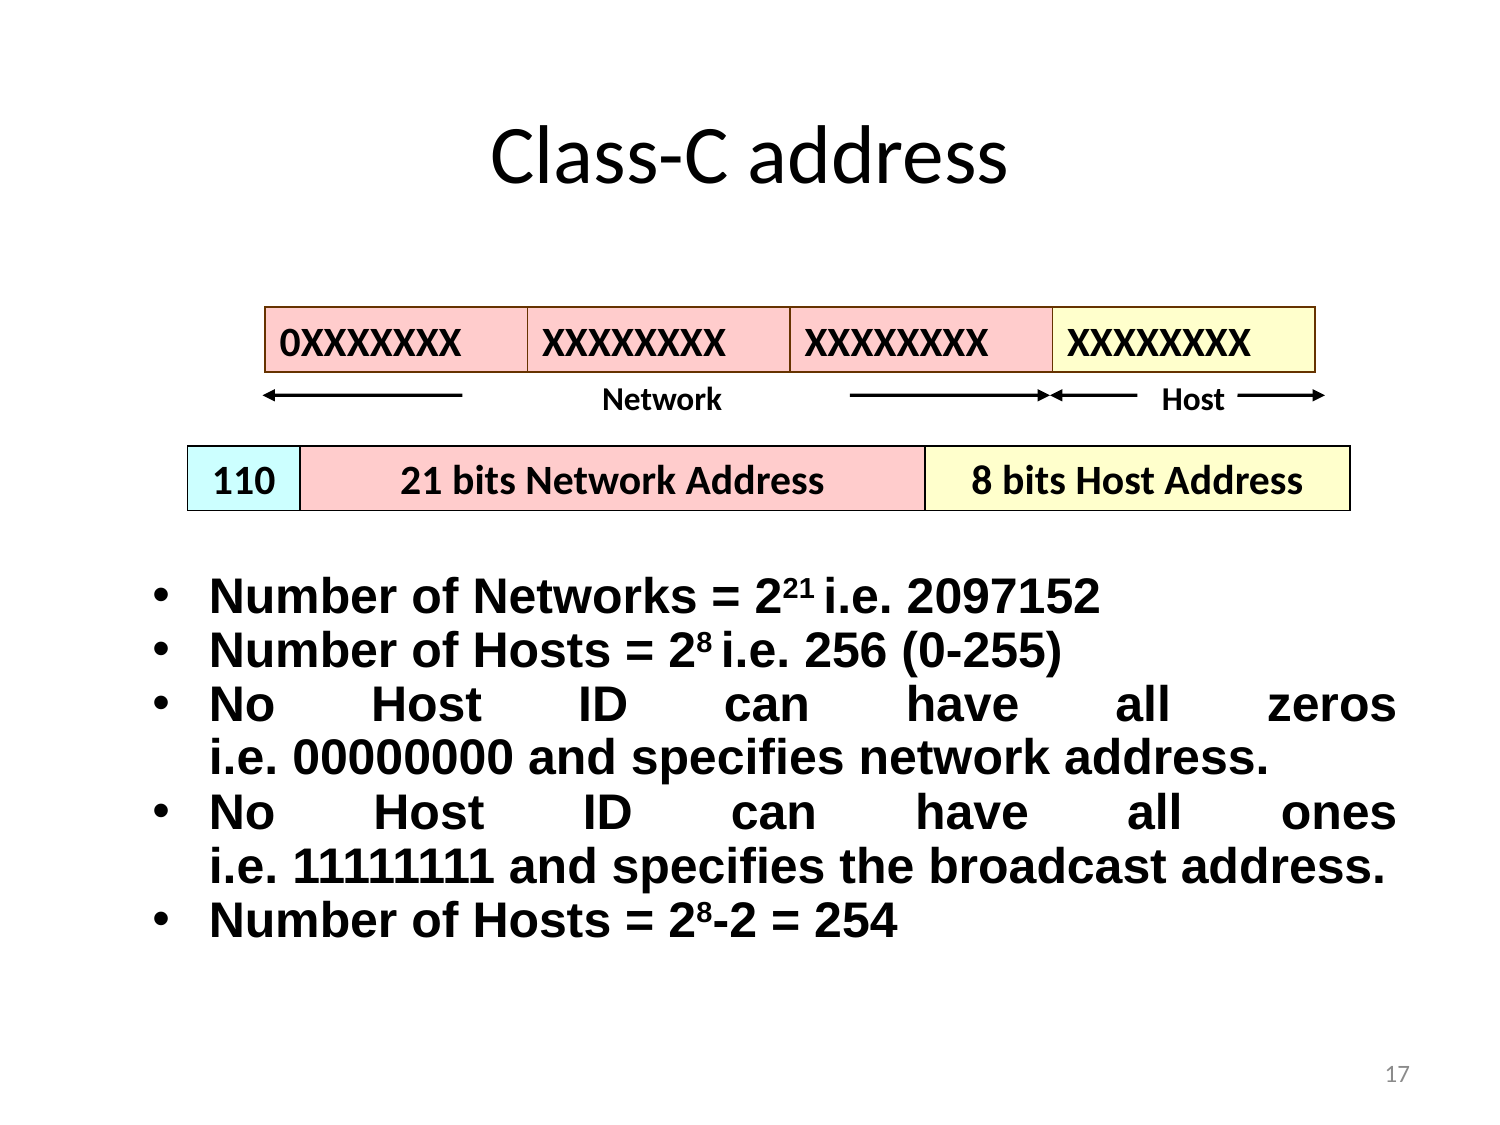

# Class-C address
0XXXXXXX
XXXXXXXX
XXXXXXXX
XXXXXXXX
Network
Host

110
21 bits Network Address
8 bits Host Address
Number of Networks = 221 i.e. 2097152
Number of Hosts = 28 i.e. 256 (0-255)
No Host ID can have all zeros
i.e. 00000000 and specifies network address.
No Host ID can have all ones
i.e. 11111111 and specifies the broadcast address.
Number of Hosts = 28-2 = 254
17